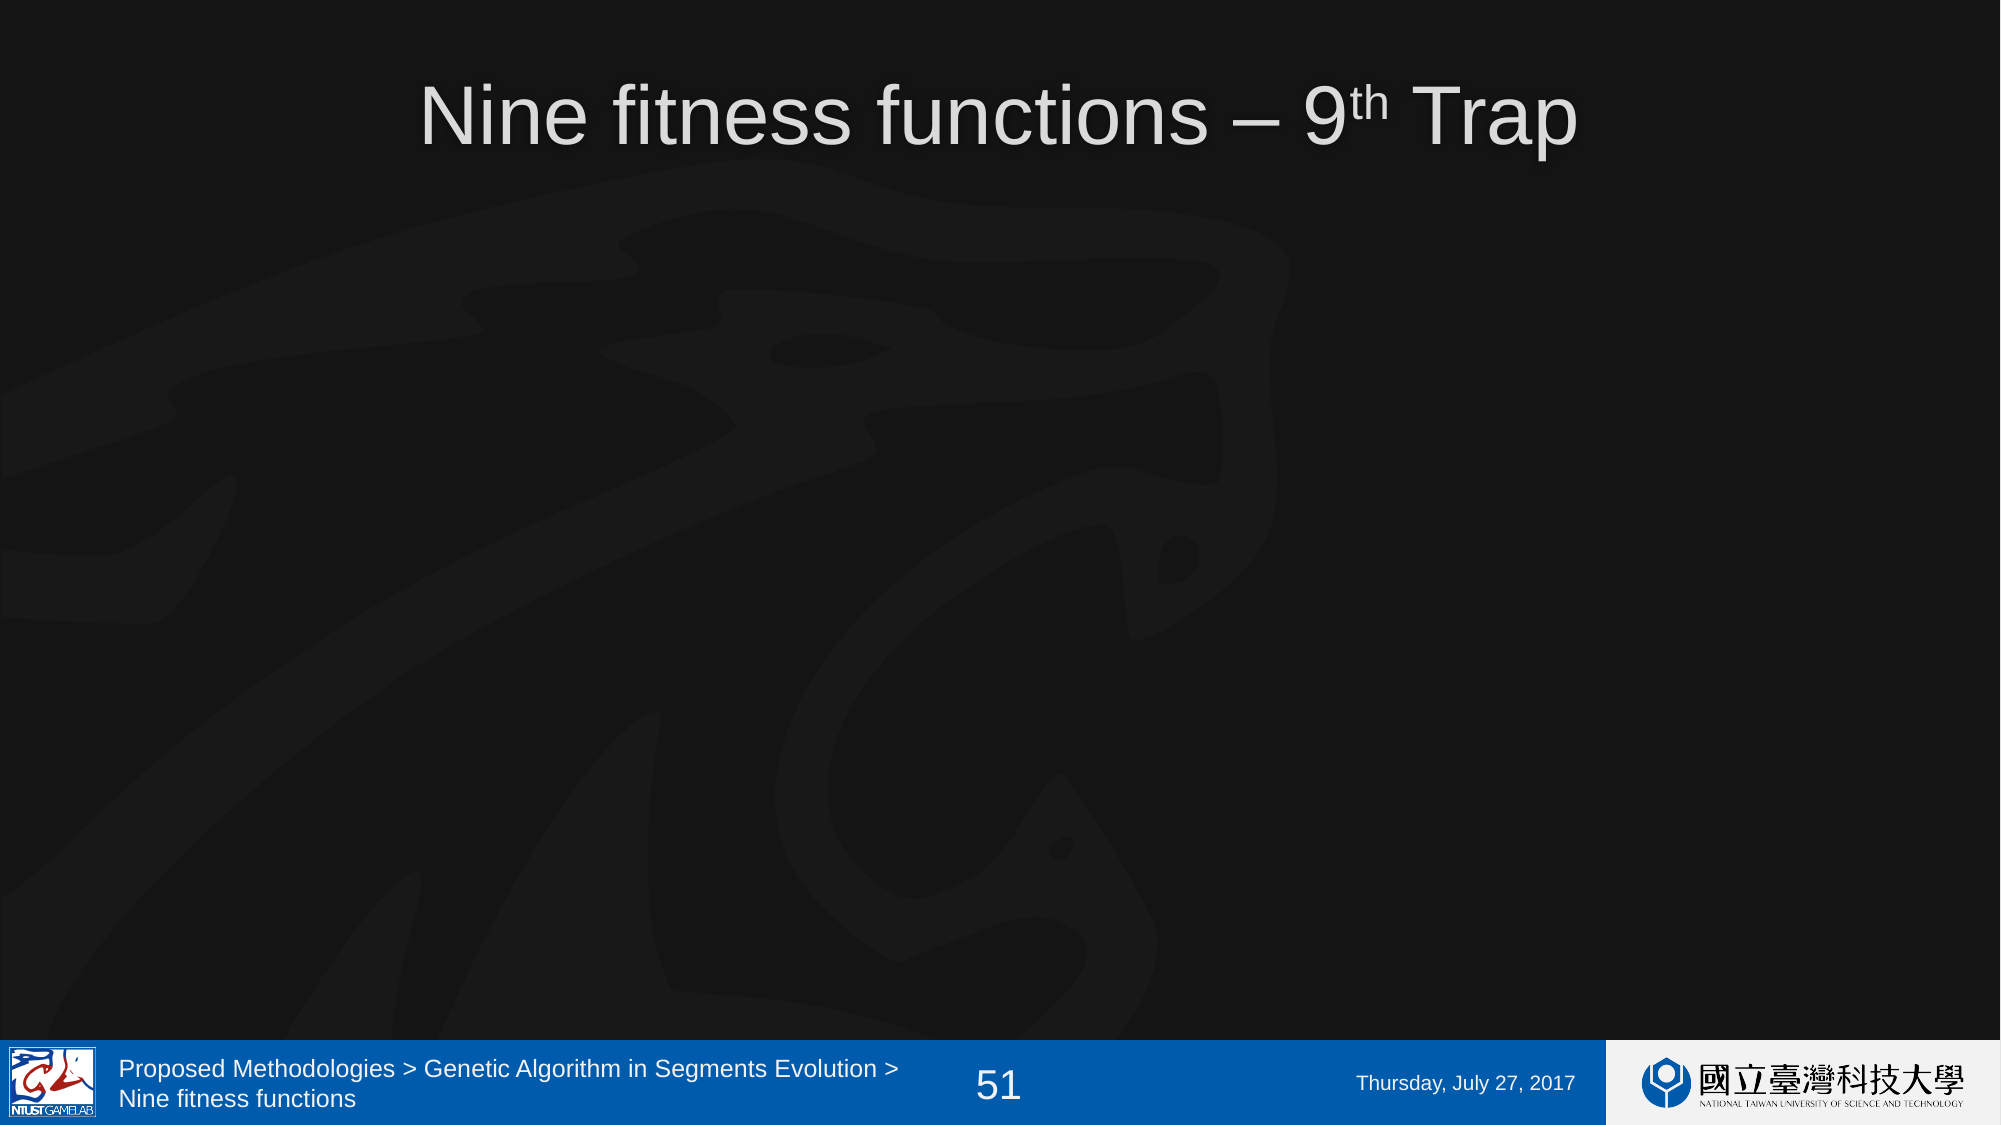

# Nine fitness functions – 9th Trap

Proposed Methodologies > Genetic Algorithm in Segments Evolution >
Nine fitness functions
Thursday, July 27, 2017
51